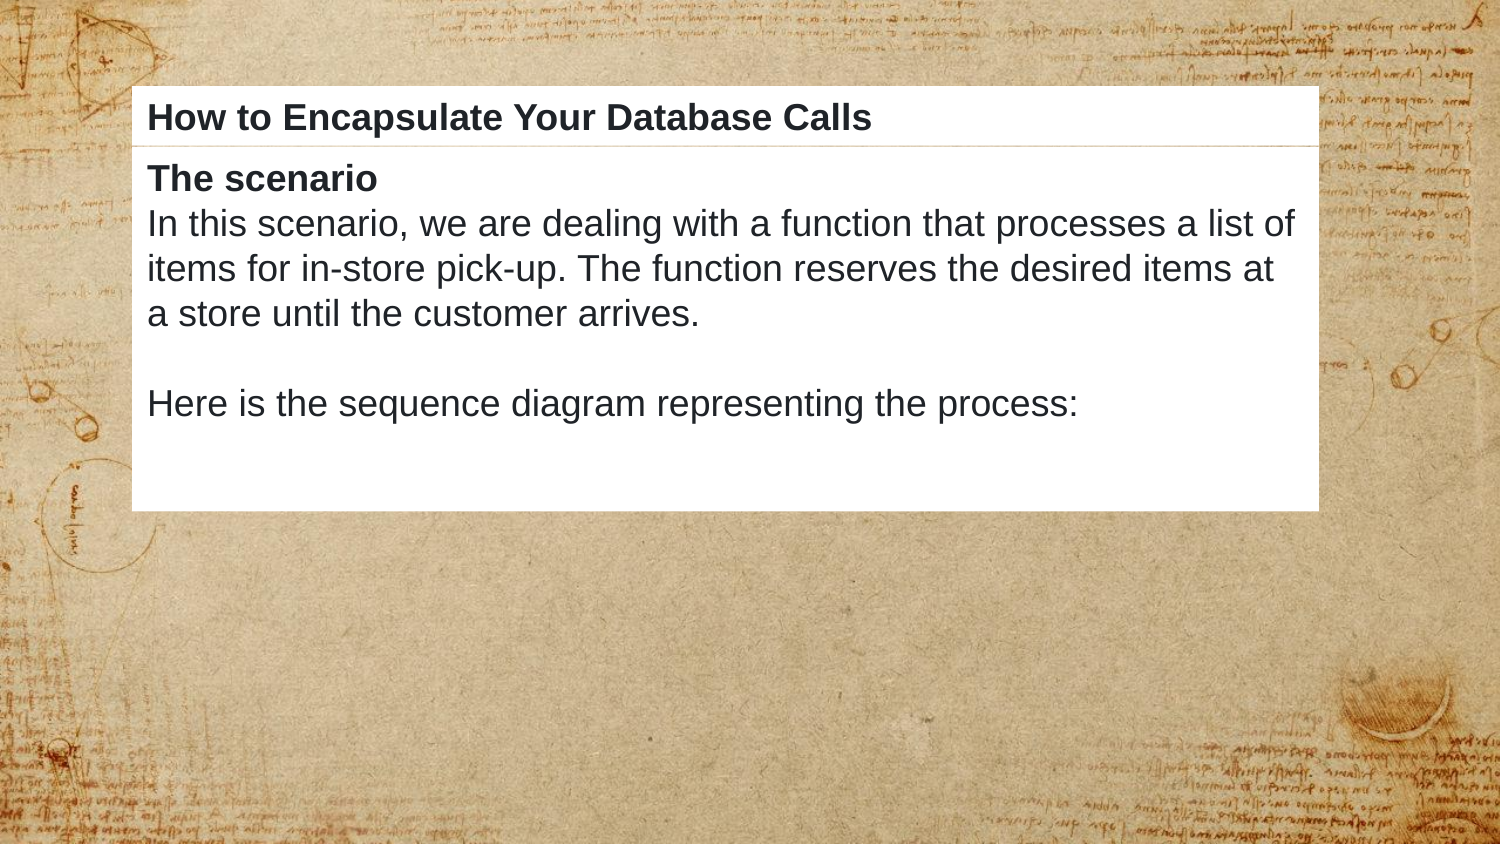

How to Encapsulate Your Database Calls
The scenario
In this scenario, we are dealing with a function that processes a list of items for in-store pick-up. The function reserves the desired items at a store until the customer arrives.

Here is the sequence diagram representing the process: